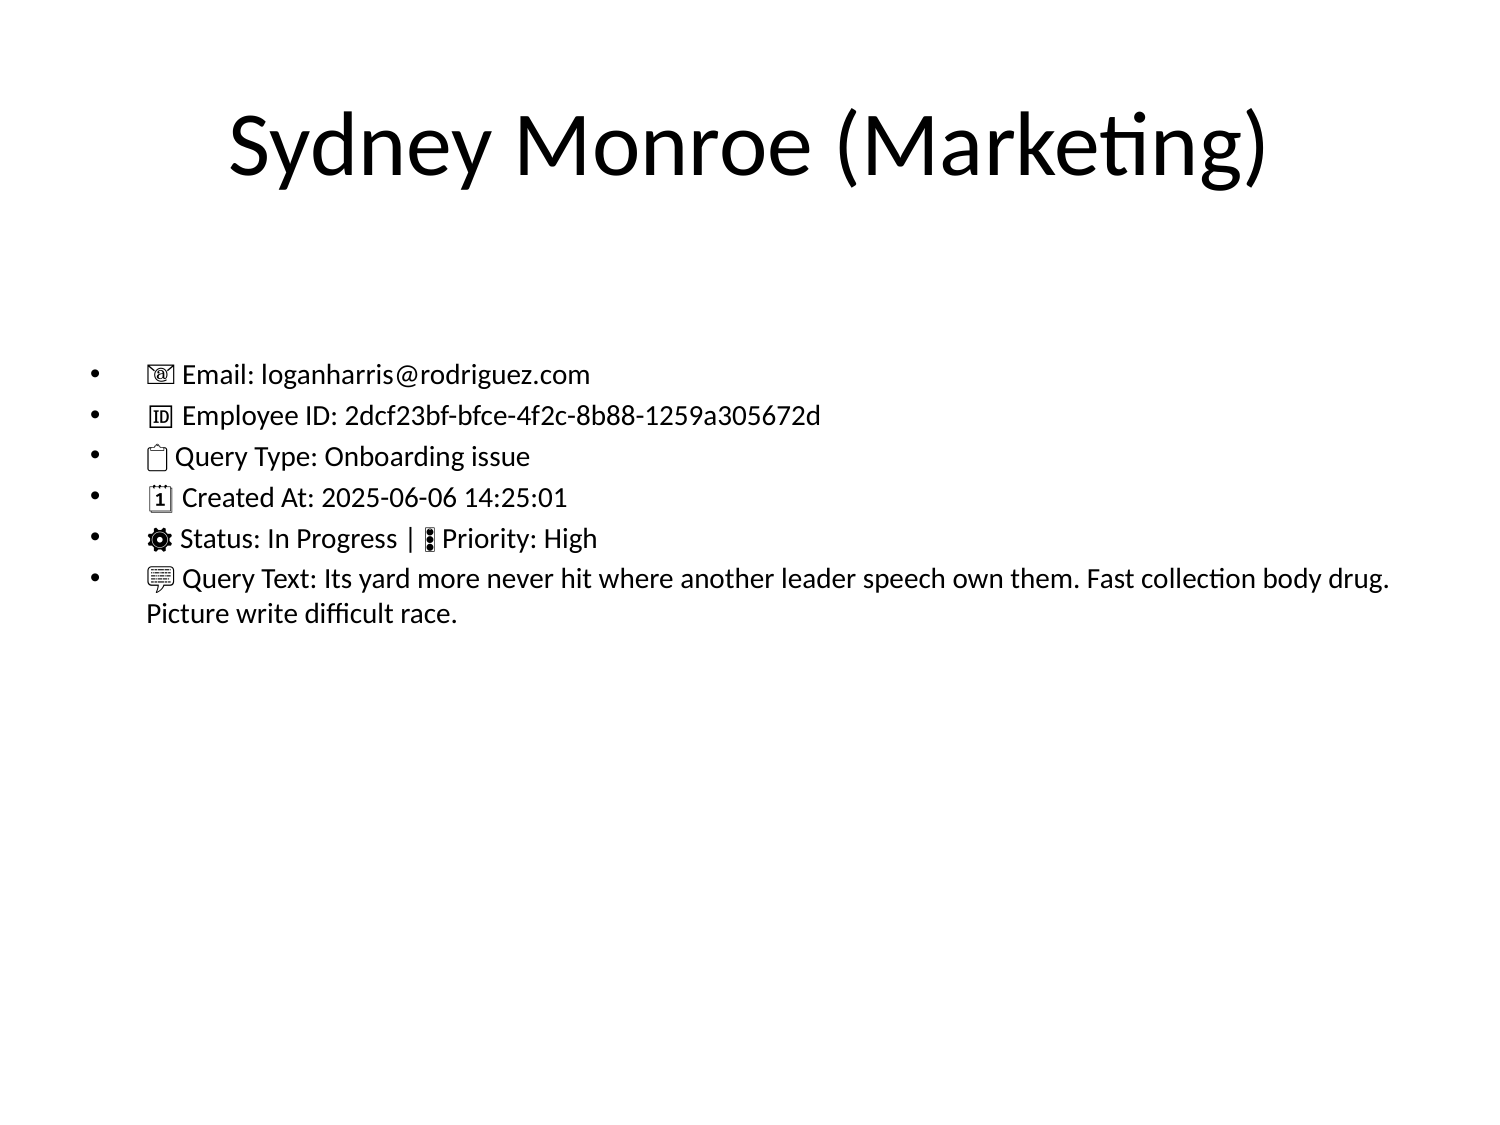

# Sydney Monroe (Marketing)

📧 Email: loganharris@rodriguez.com
🆔 Employee ID: 2dcf23bf-bfce-4f2c-8b88-1259a305672d
📋 Query Type: Onboarding issue
🗓 Created At: 2025-06-06 14:25:01
⚙ Status: In Progress | 🚦 Priority: High
💬 Query Text: Its yard more never hit where another leader speech own them. Fast collection body drug. Picture write difficult race.